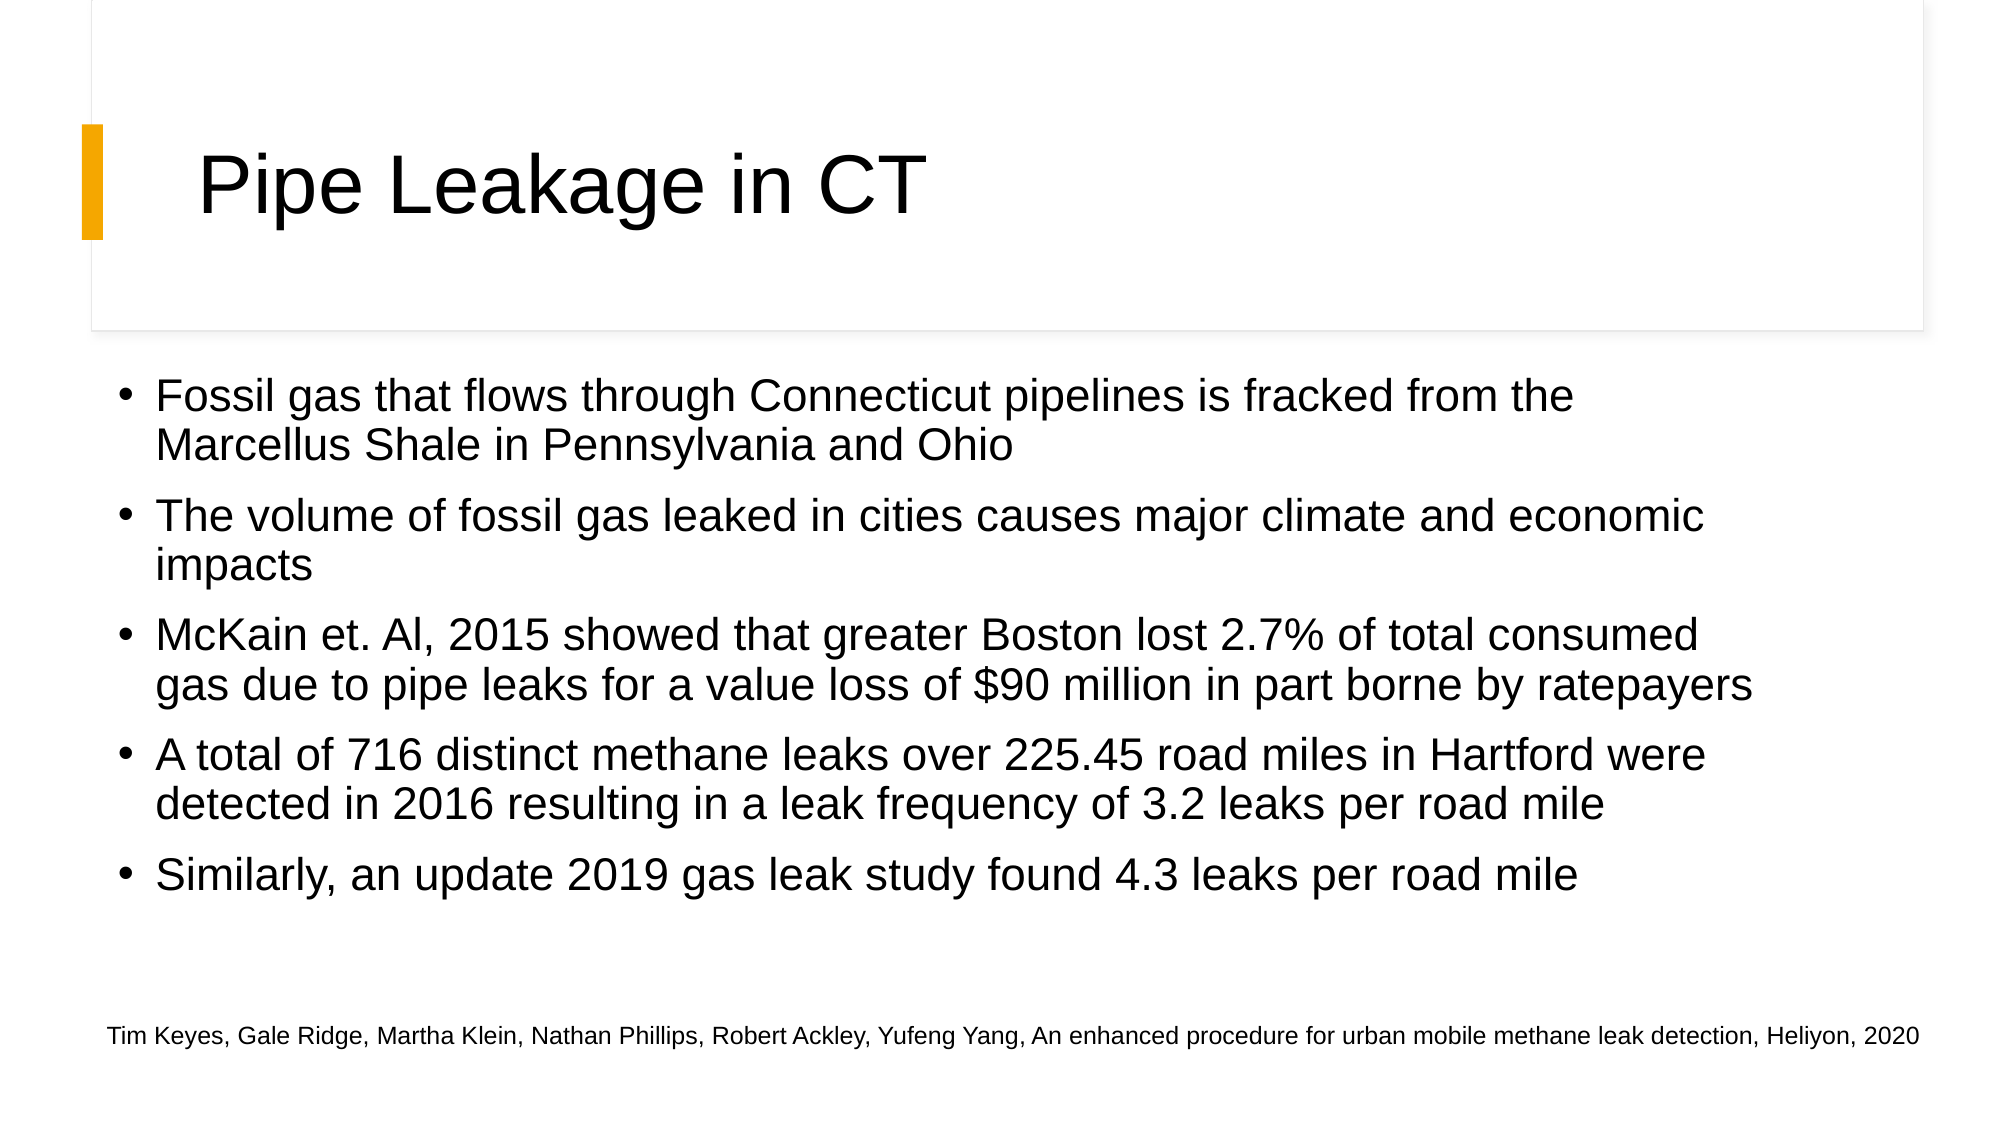

# Pipe Leakage in CT

Fossil gas that flows through Connecticut pipelines is fracked from the Marcellus Shale in Pennsylvania and Ohio
The volume of fossil gas leaked in cities causes major climate and economic impacts
McKain et. Al, 2015 showed that greater Boston lost 2.7% of total consumed gas due to pipe leaks for a value loss of $90 million in part borne by ratepayers
A total of 716 distinct methane leaks over 225.45 road miles in Hartford were detected in 2016 resulting in a leak frequency of 3.2 leaks per road mile
Similarly, an update 2019 gas leak study found 4.3 leaks per road mile

Tim Keyes, Gale Ridge, Martha Klein, Nathan Phillips, Robert Ackley, Yufeng Yang, An enhanced procedure for urban mobile methane leak detection, Heliyon, 2020